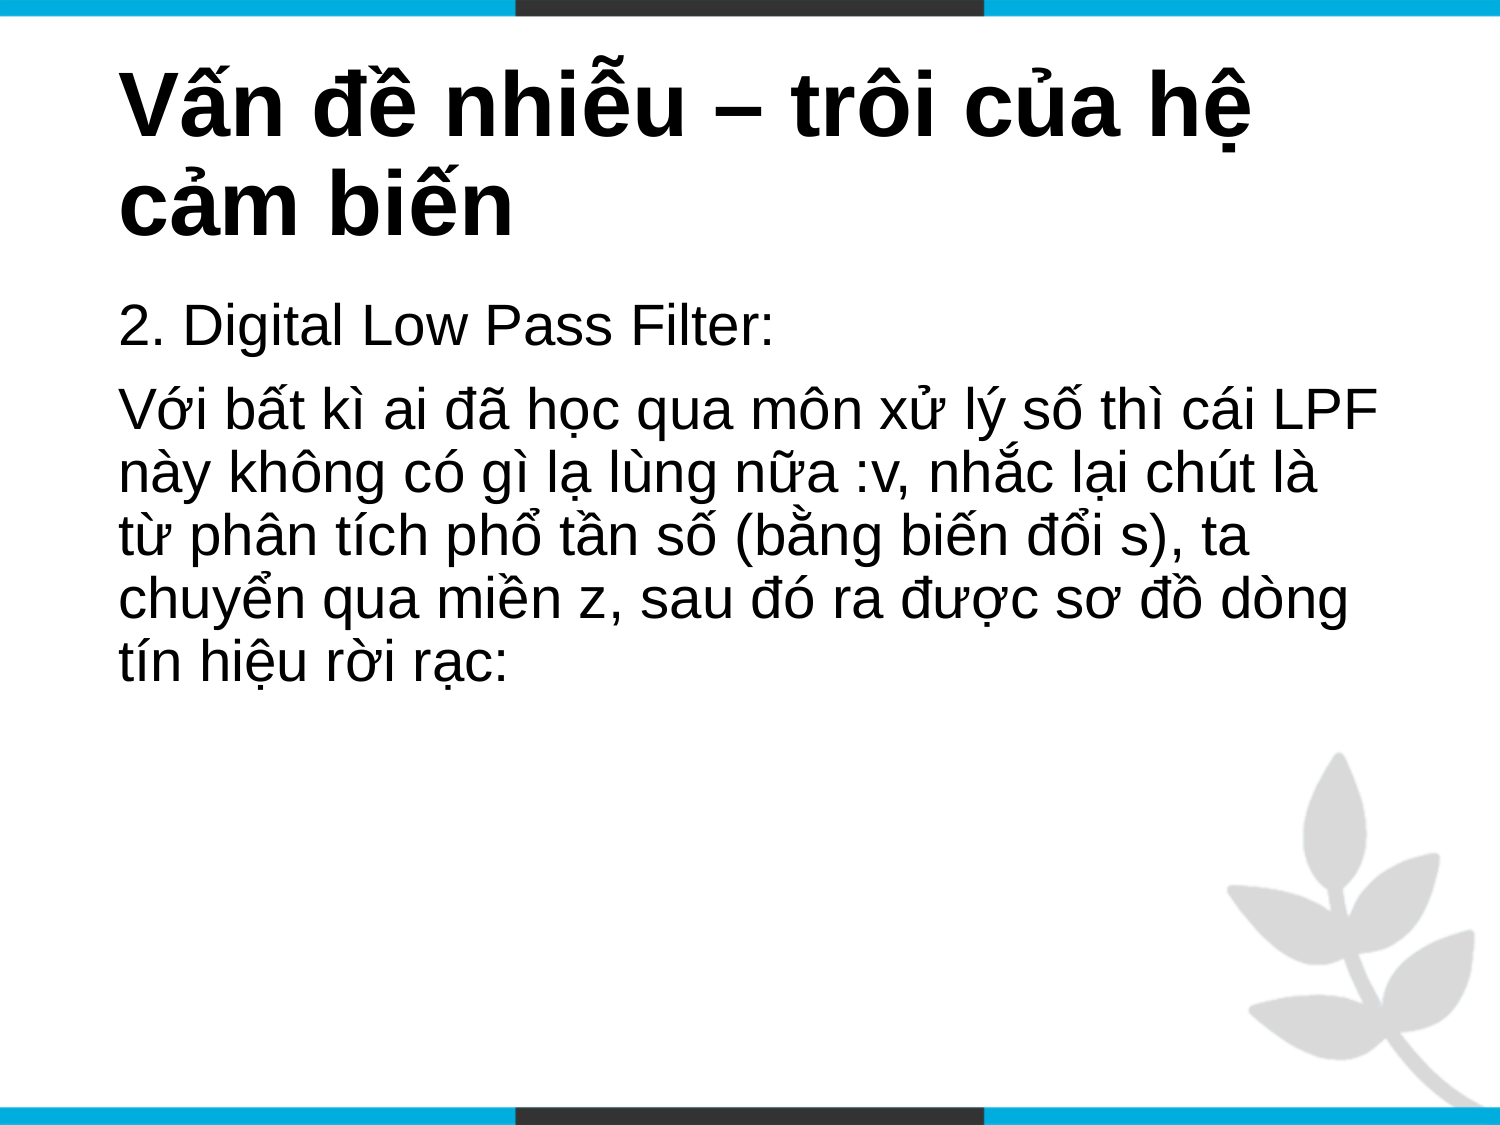

# Vấn đề nhiễu – trôi của hệ cảm biến
2. Digital Low Pass Filter:
Với bất kì ai đã học qua môn xử lý số thì cái LPF này không có gì lạ lùng nữa :v, nhắc lại chút là từ phân tích phổ tần số (bằng biến đổi s), ta chuyển qua miền z, sau đó ra được sơ đồ dòng tín hiệu rời rạc: